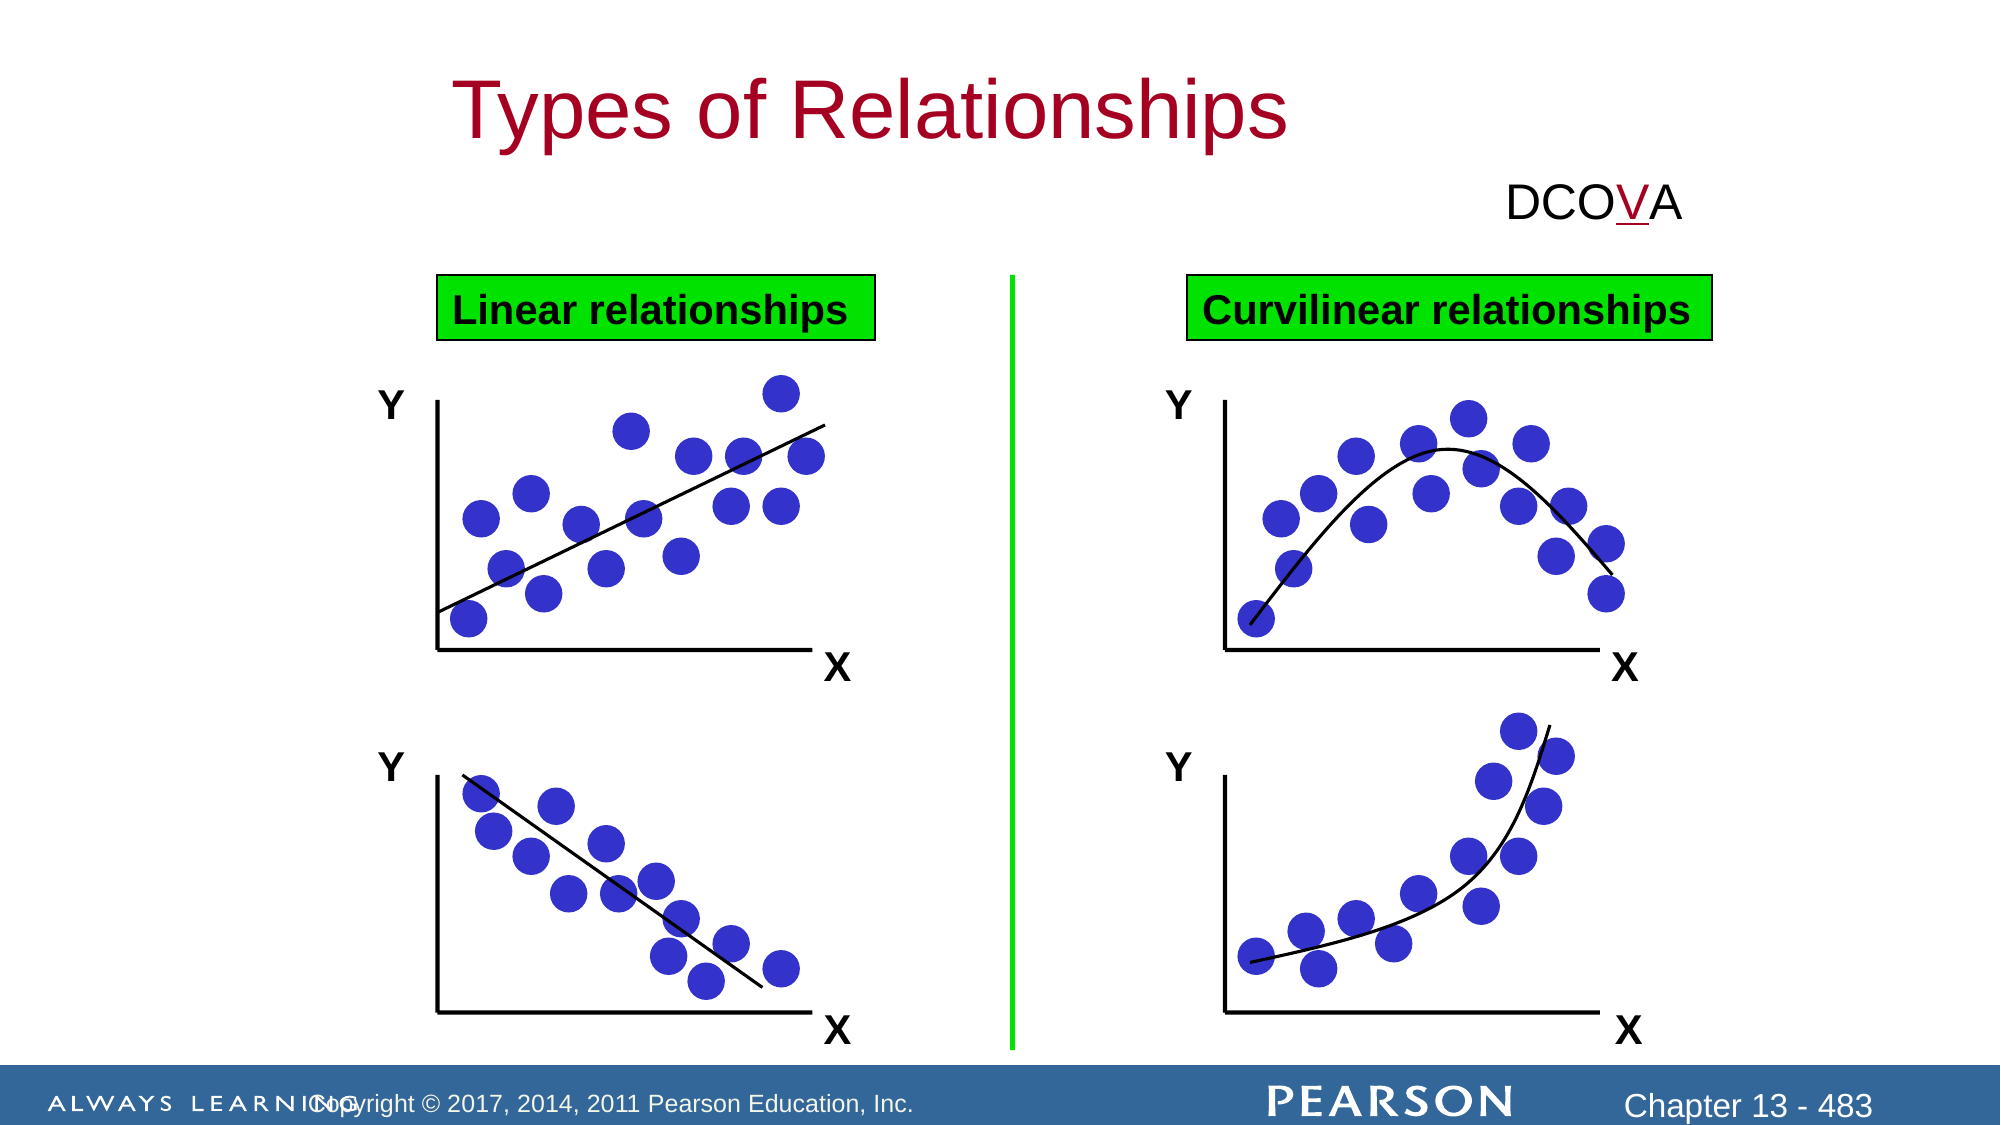

Types of Relationships
DCOVA

Linear relationships
Curvilinear relationships
Y
Y

X
X

Y
Y

X
X